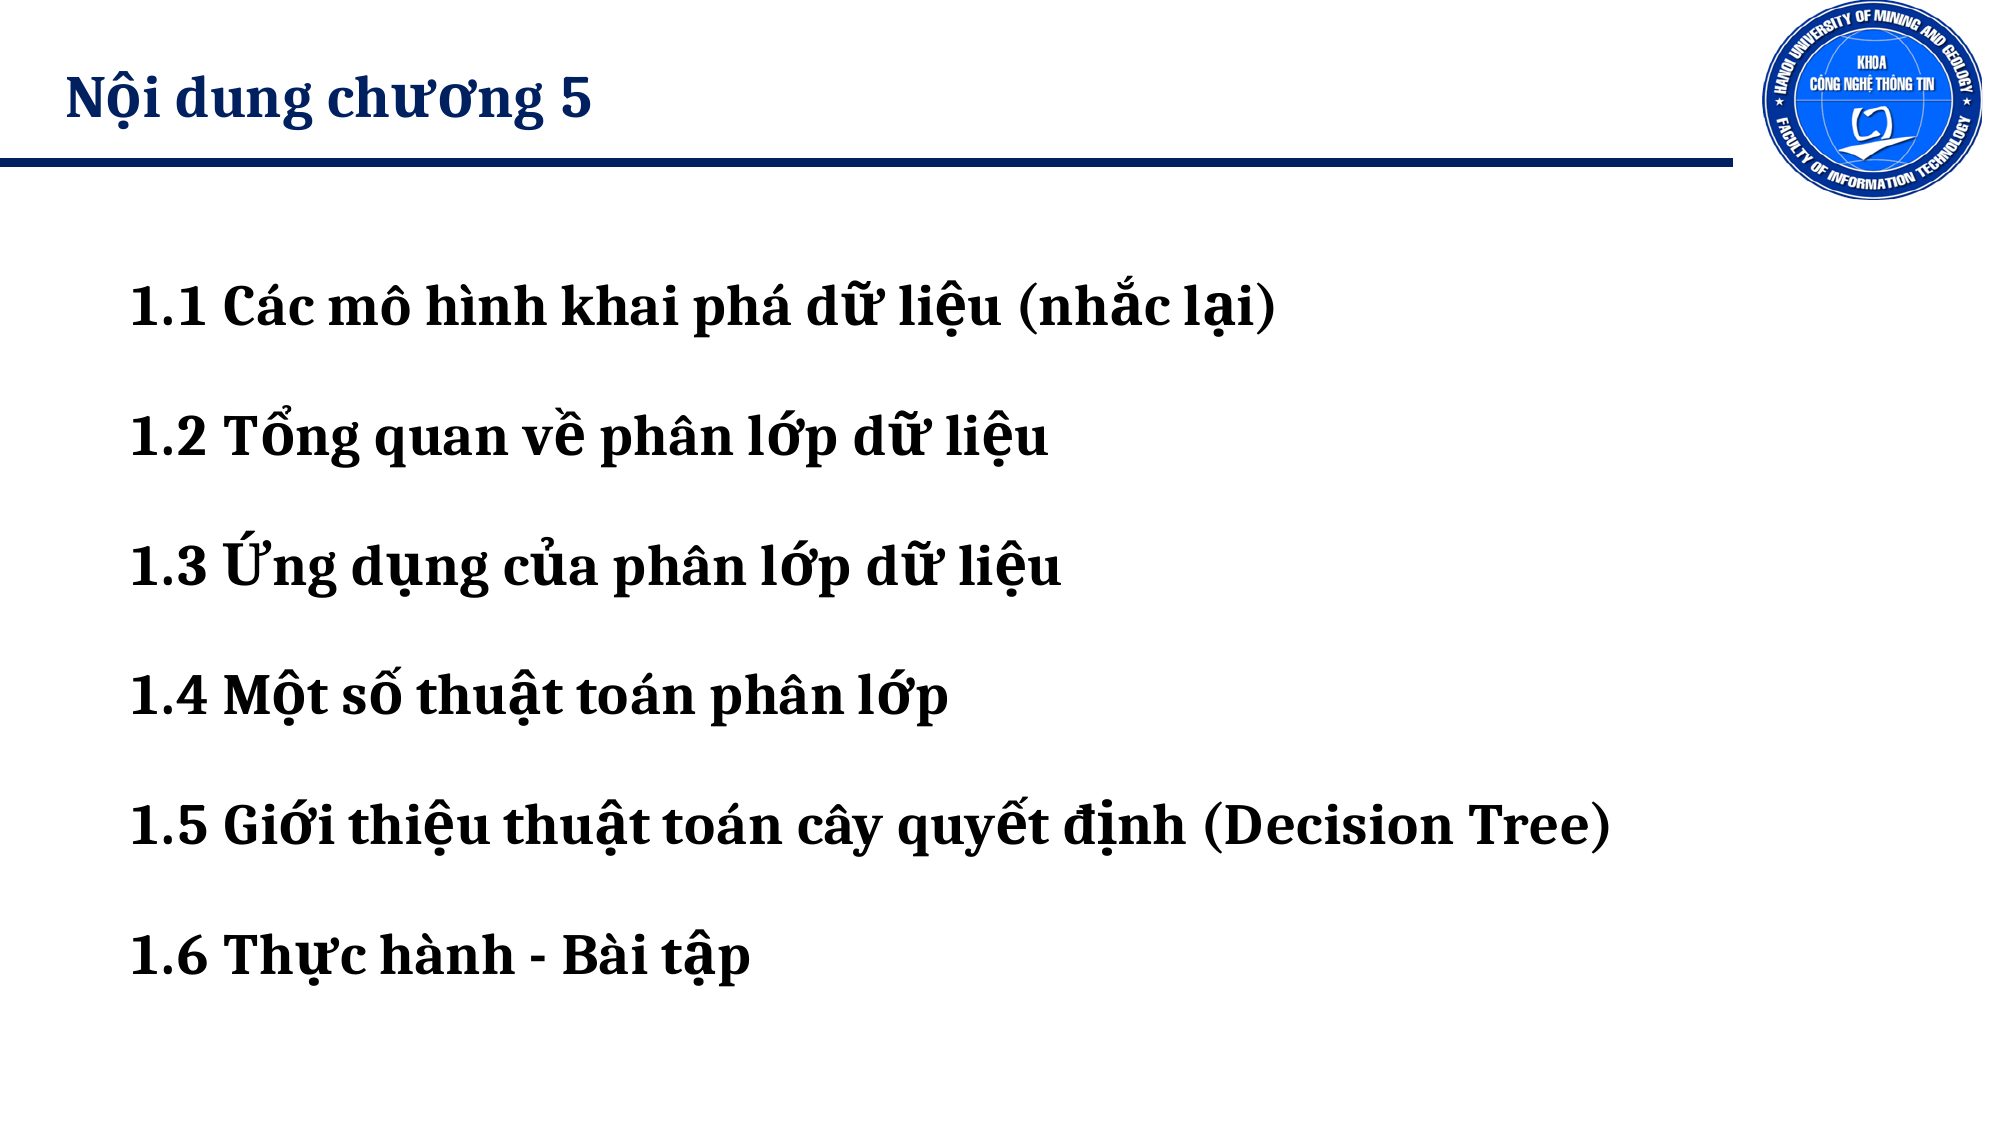

# Nội dung chương 5
1.1 Các mô hình khai phá dữ liệu (nhắc lại)
1.2 Tổng quan về phân lớp dữ liệu
1.3 Ứng dụng của phân lớp dữ liệu
1.4 Một số thuật toán phân lớp
1.5 Giới thiệu thuật toán cây quyết định (Decision Tree)
1.6 Thực hành - Bài tập